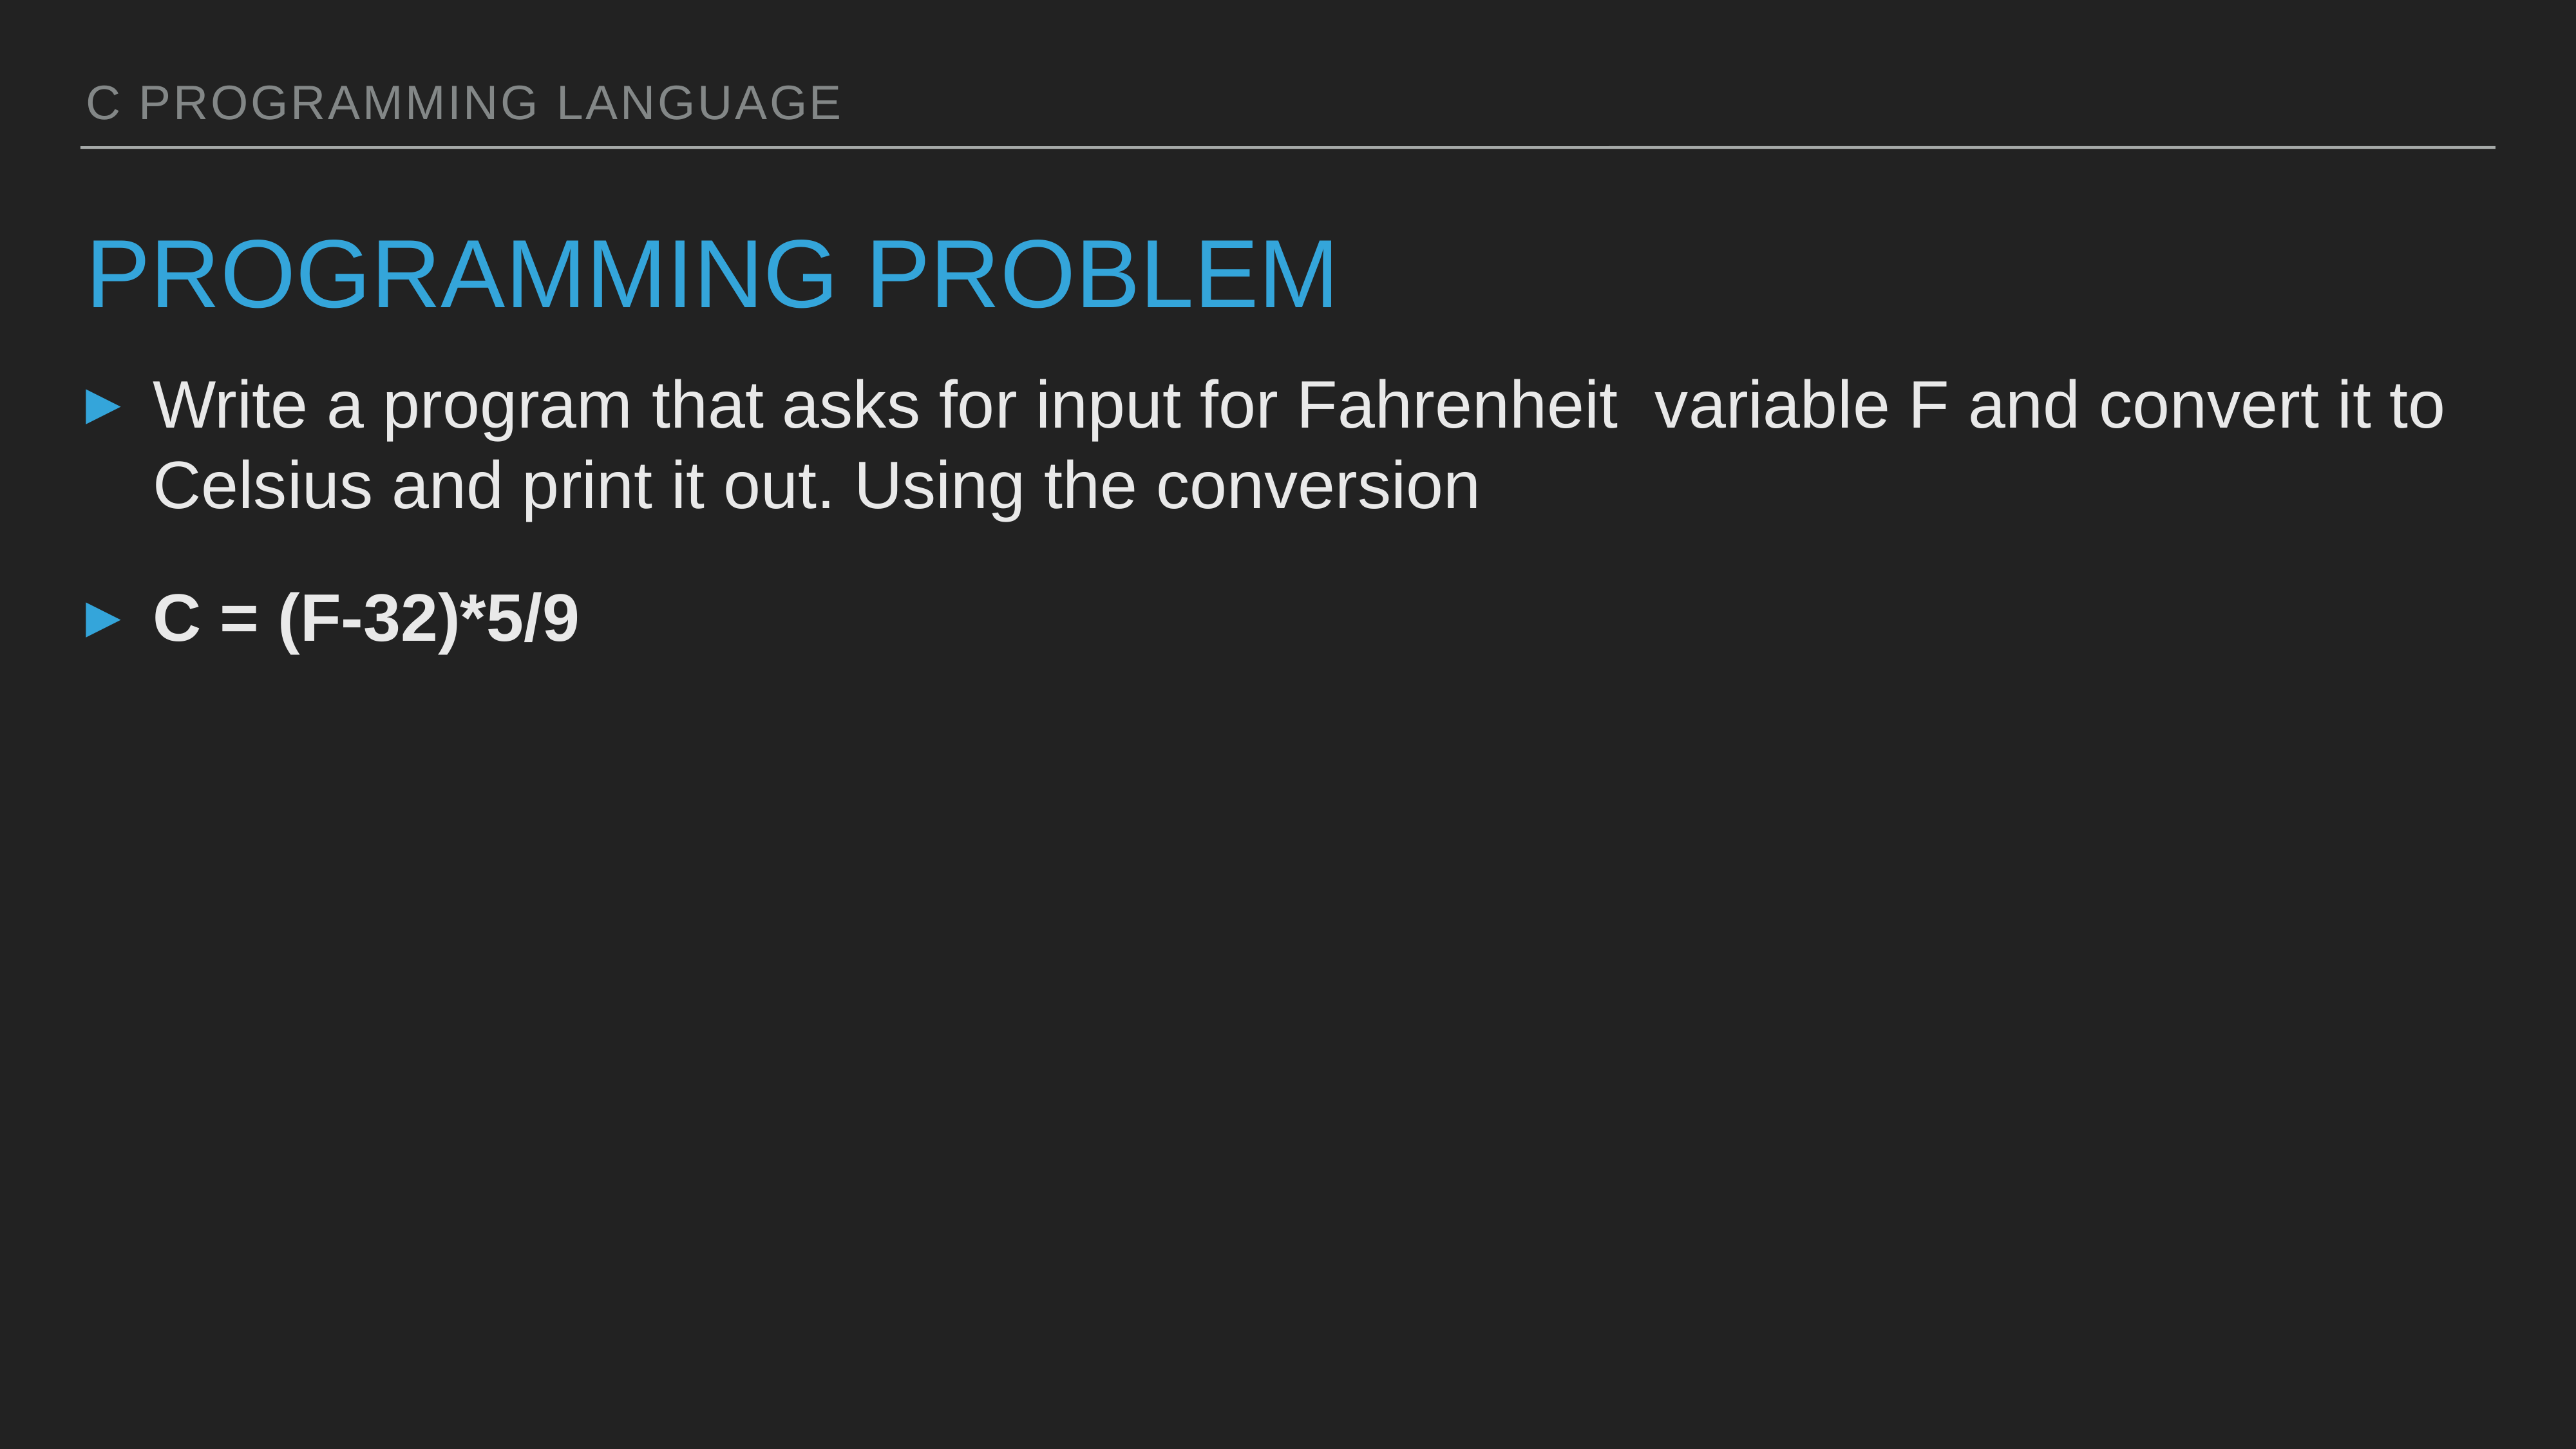

C programming language
# Programming problem
Write a program that asks for input for Fahrenheit  variable F and convert it to Celsius and print it out. Using the conversion
C = (F-32)*5/9